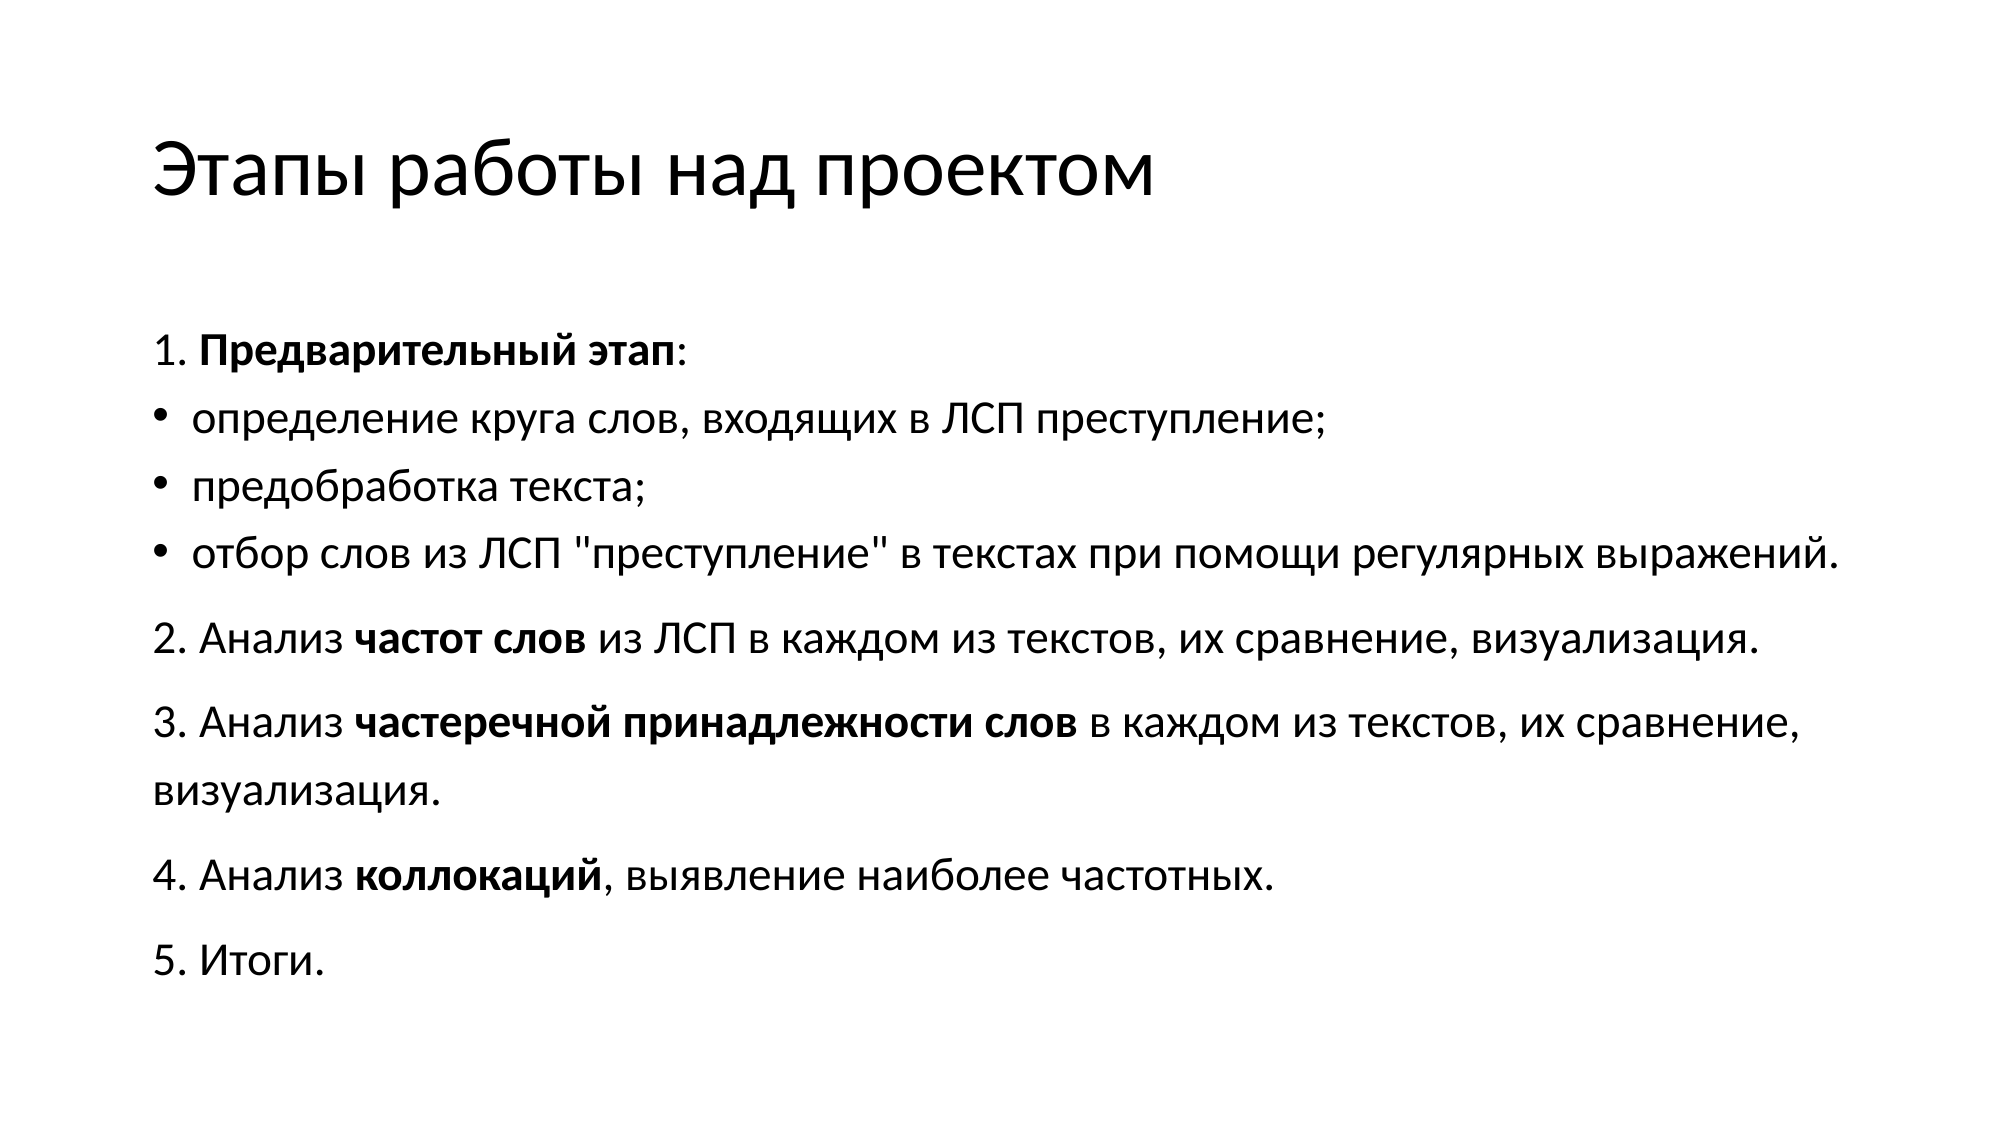

# Этапы работы над проектом
1. Предварительный этап:
определение круга слов, входящих в ЛСП преступление;
предобработка текста;
отбор слов из ЛСП "преступление" в текстах при помощи регулярных выражений.
2. Анализ частот слов из ЛСП в каждом из текстов, их сравнение, визуализация.
3. Анализ частеречной принадлежности слов в каждом из текстов, их сравнение, визуализация.
4. Анализ коллокаций, выявление наиболее частотных.
5. Итоги.